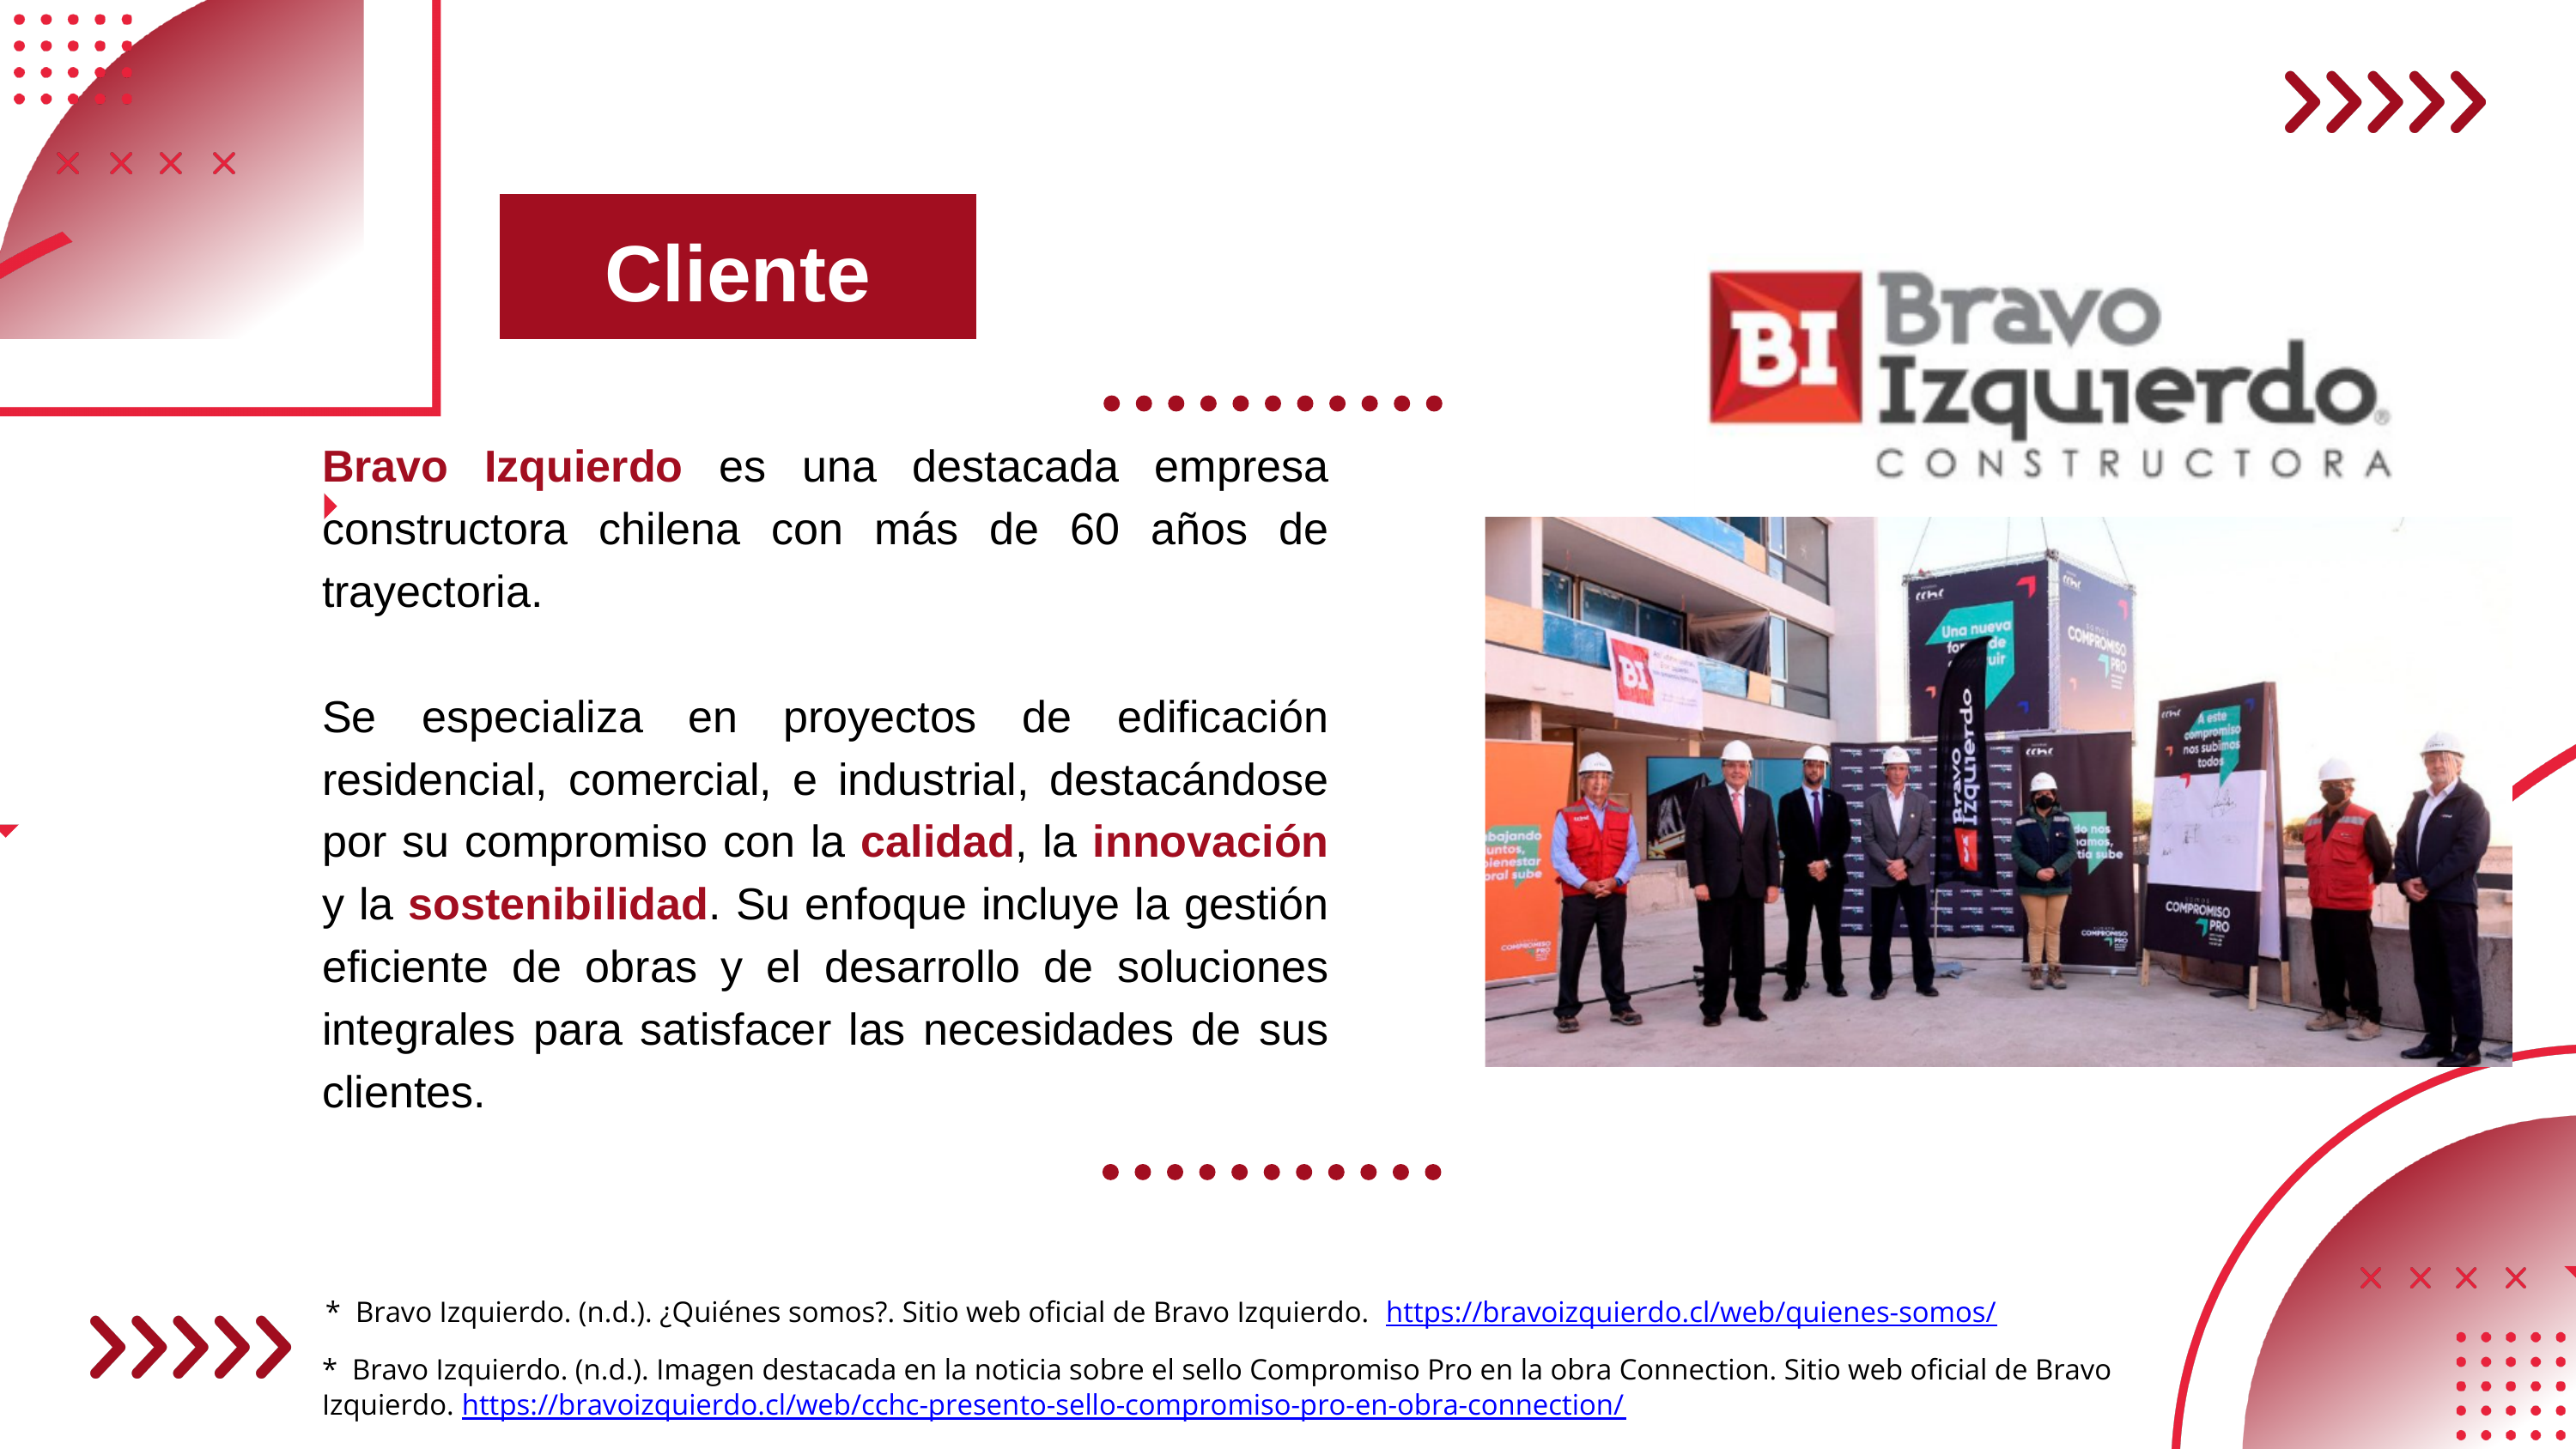

Cliente

Bravo Izquierdo es una destacada empresa constructora chilena con más de 60 años de trayectoria.

Se especializa en proyectos de edificación residencial, comercial, e industrial, destacándose por su compromiso con la calidad, la innovación y la sostenibilidad. Su enfoque incluye la gestión eficiente de obras y el desarrollo de soluciones integrales para satisfacer las necesidades de sus clientes.

*  Bravo Izquierdo. (n.d.). ¿Quiénes somos?. Sitio web oficial de Bravo Izquierdo.  https://bravoizquierdo.cl/web/quienes-somos/

*  Bravo Izquierdo. (n.d.). Imagen destacada en la noticia sobre el sello Compromiso Pro en la obra Connection. Sitio web oficial de Bravo Izquierdo. https://bravoizquierdo.cl/web/cchc-presento-sello-compromiso-pro-en-obra-connection/